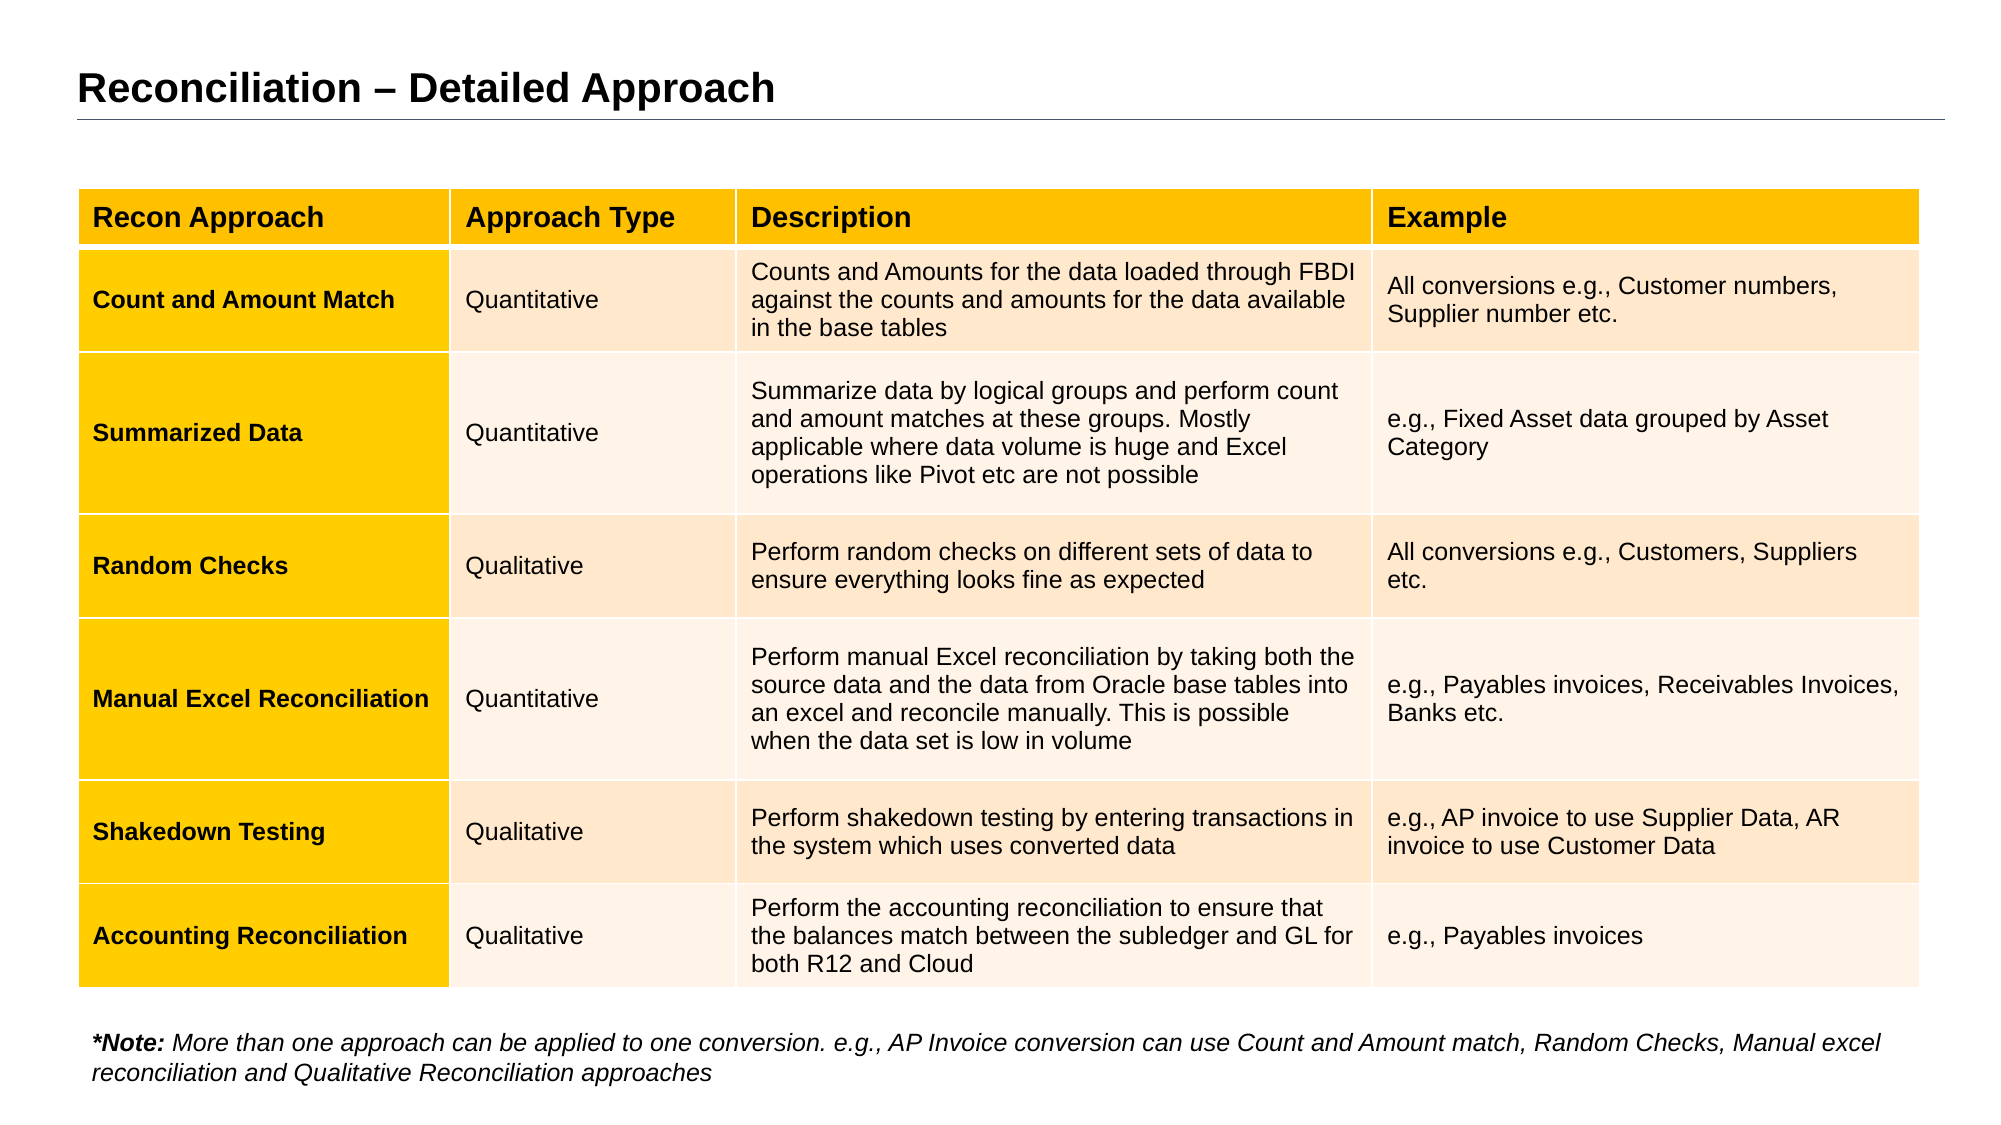

# Reconciliation – Detailed Approach

| Recon Approach | Approach Type | Description | Example |
| --- | --- | --- | --- |
| Count and Amount Match | Quantitative | Counts and Amounts for the data loaded through FBDI against the counts and amounts for the data available in the base tables | All conversions e.g., Customer numbers, Supplier number etc. |
| Summarized Data | Quantitative | Summarize data by logical groups and perform count and amount matches at these groups. Mostly applicable where data volume is huge and Excel operations like Pivot etc are not possible | e.g., Fixed Asset data grouped by Asset Category |
| Random Checks | Qualitative | Perform random checks on different sets of data to ensure everything looks fine as expected | All conversions e.g., Customers, Suppliers etc. |
| Manual Excel Reconciliation | Quantitative | Perform manual Excel reconciliation by taking both the source data and the data from Oracle base tables into an excel and reconcile manually. This is possible when the data set is low in volume | e.g., Payables invoices, Receivables Invoices, Banks etc. |
| Shakedown Testing | Qualitative | Perform shakedown testing by entering transactions in the system which uses converted data | e.g., AP invoice to use Supplier Data, AR invoice to use Customer Data |
| Accounting Reconciliation | Qualitative | Perform the accounting reconciliation to ensure that the balances match between the subledger and GL for both R12 and Cloud | e.g., Payables invoices |
*Note: More than one approach can be applied to one conversion. e.g., AP Invoice conversion can use Count and Amount match, Random Checks, Manual excel reconciliation and Qualitative Reconciliation approaches